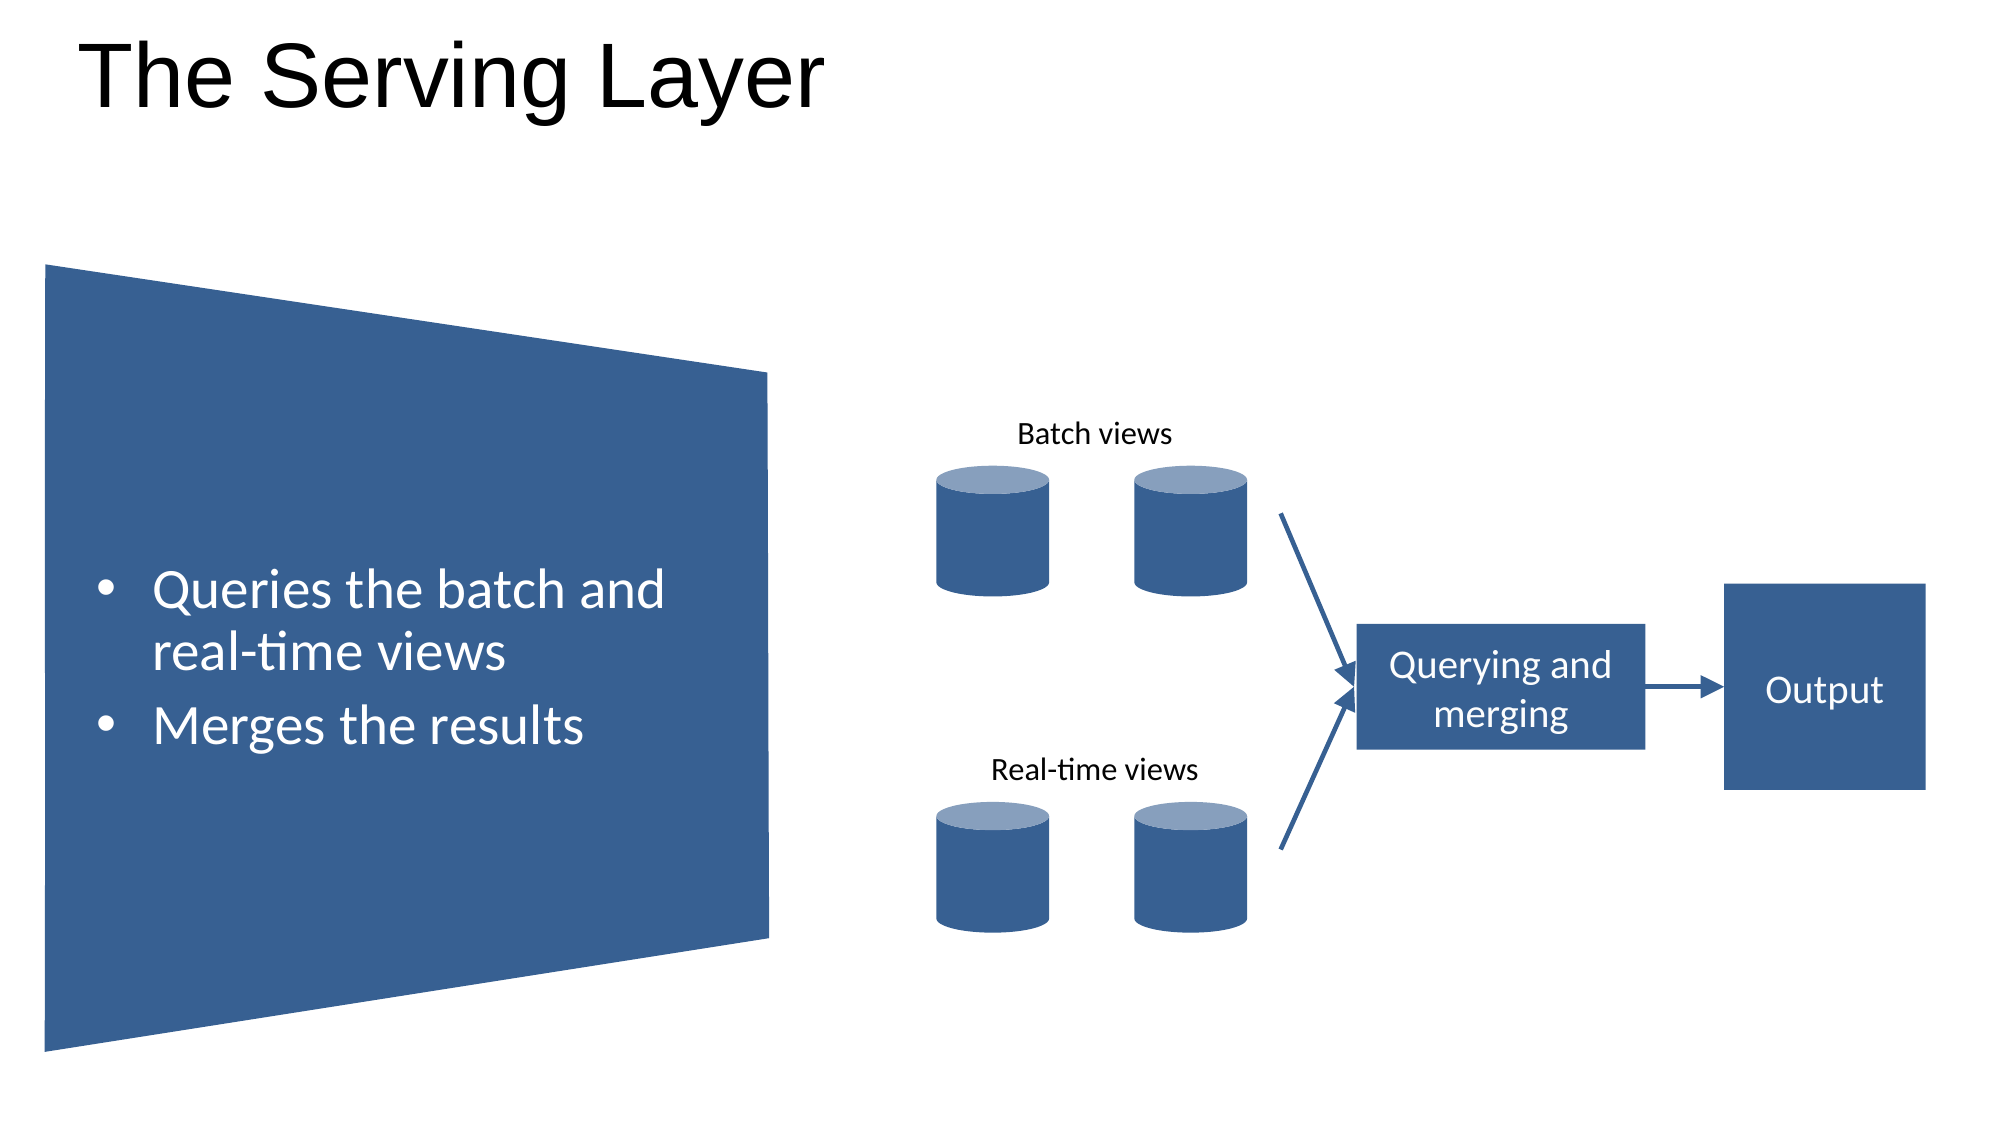

# The Serving Layer
Queries the batch and real-time views
Merges the results
Batch views

Output
Querying and merging
Real-time views